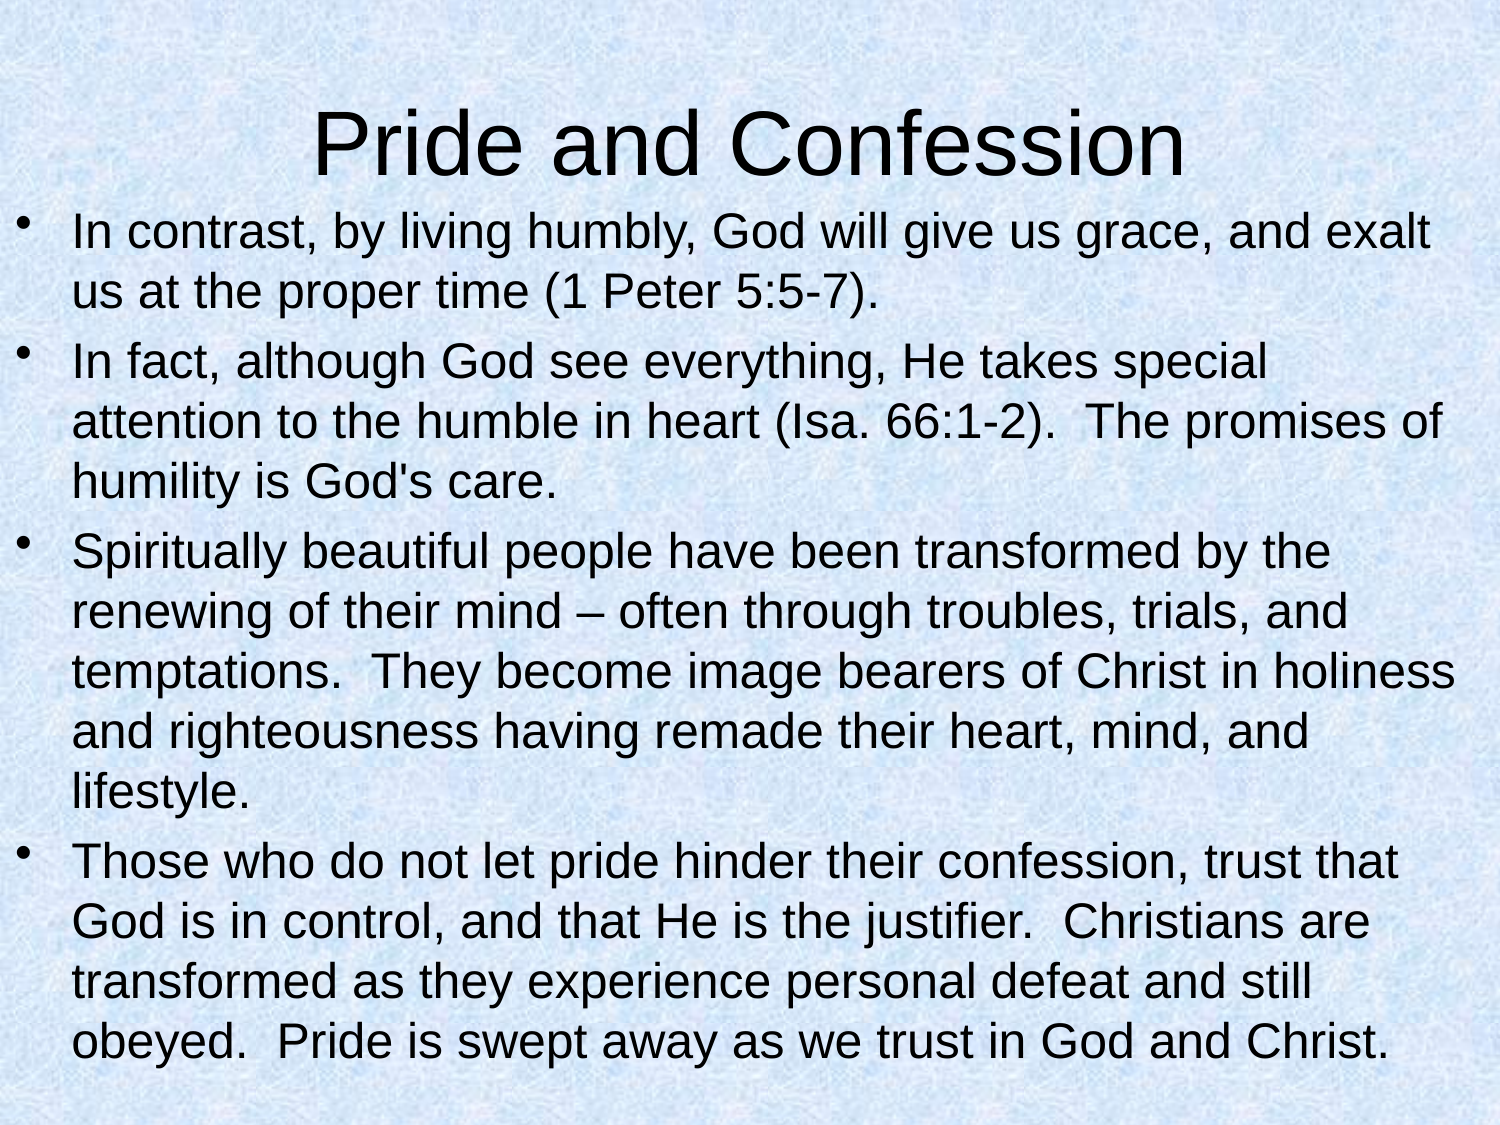

# Pride and Confession
In contrast, by living humbly, God will give us grace, and exalt us at the proper time (1 Peter 5:5-7).
In fact, although God see everything, He takes special attention to the humble in heart (Isa. 66:1-2).  The promises of humility is God's care.
Spiritually beautiful people have been transformed by the renewing of their mind – often through troubles, trials, and temptations.  They become image bearers of Christ in holiness and righteousness having remade their heart, mind, and lifestyle.
Those who do not let pride hinder their confession, trust that God is in control, and that He is the justifier.  Christians are transformed as they experience personal defeat and still obeyed.  Pride is swept away as we trust in God and Christ.